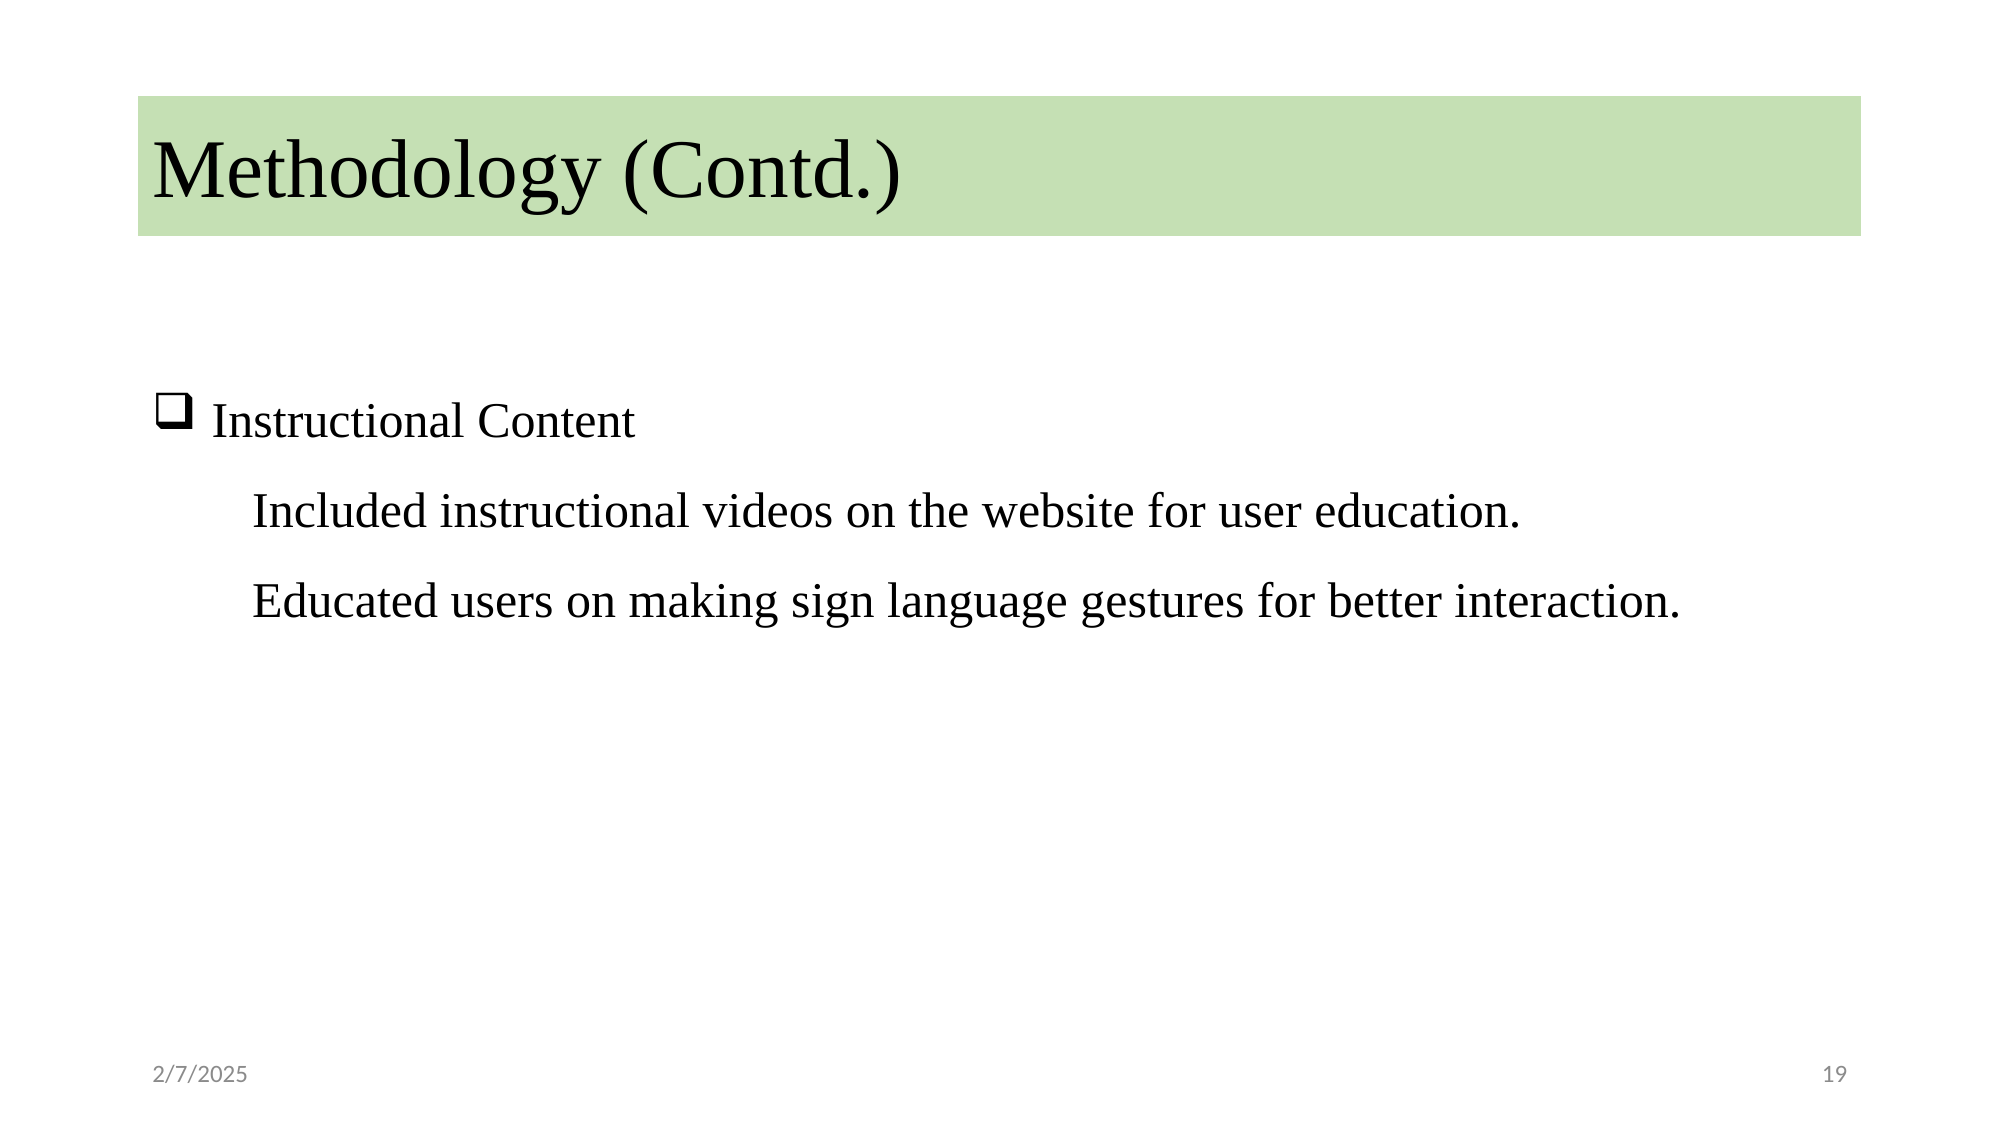

# Methodology (Contd.)

 Instructional Content
        Included instructional videos on the website for user education.
        Educated users on making sign language gestures for better interaction.
2/7/2025
19